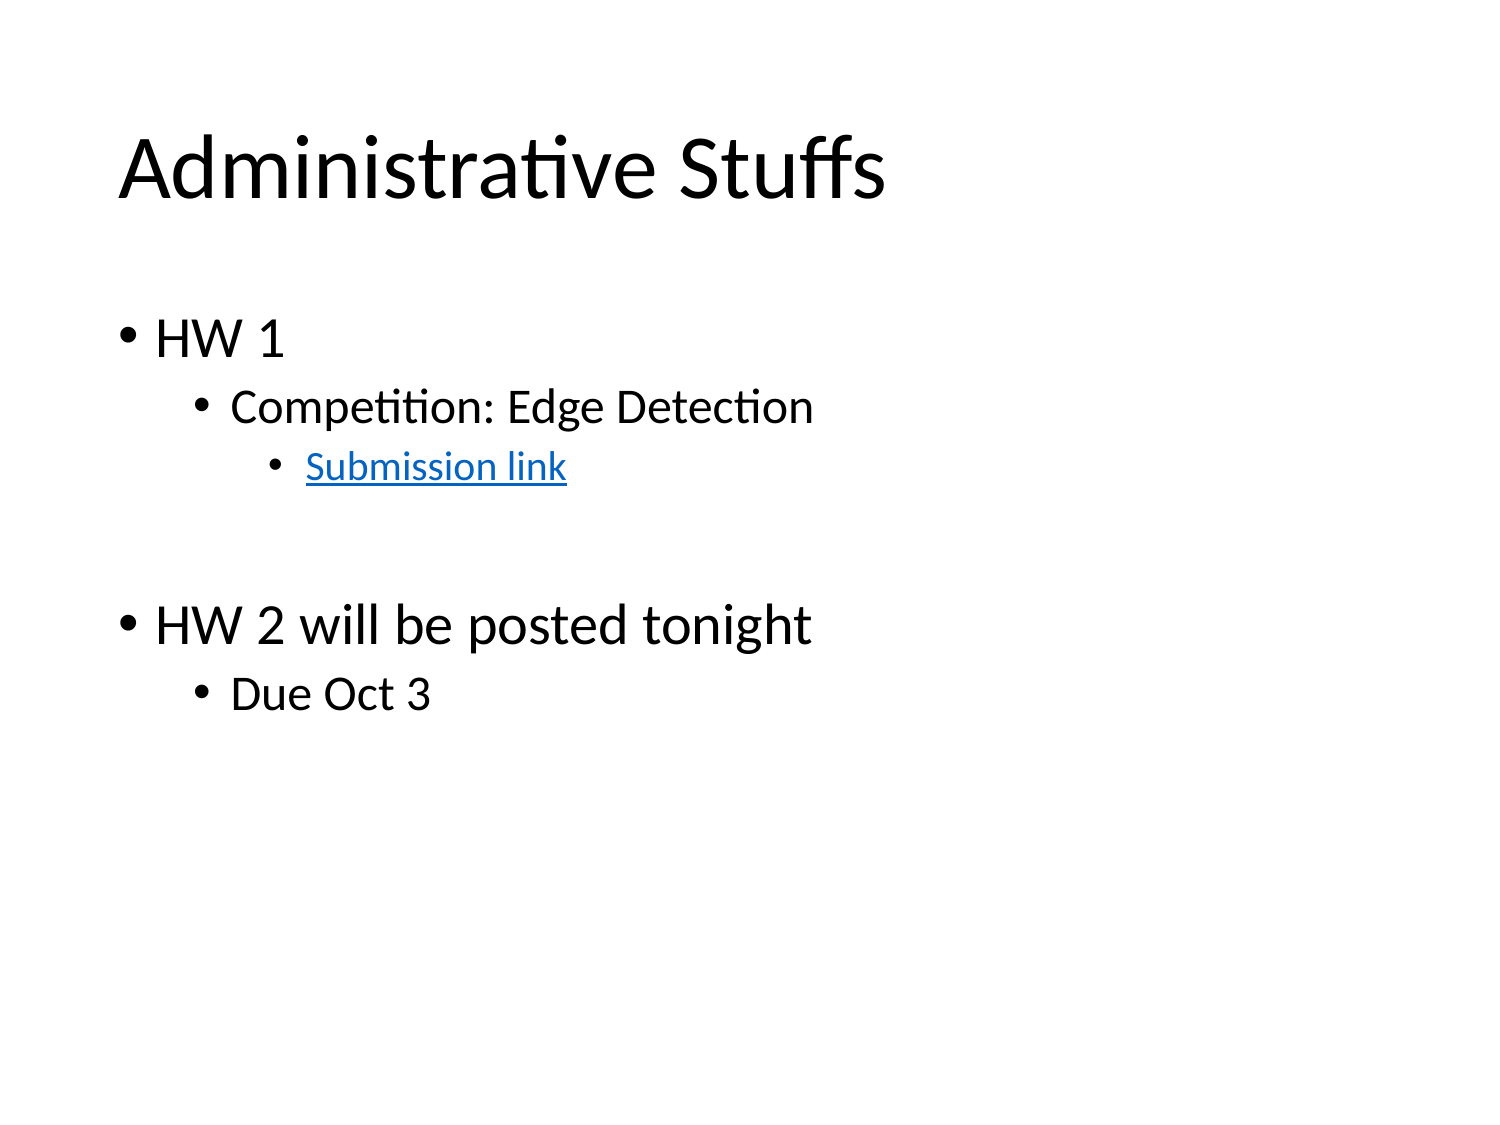

# Administrative Stuffs
HW 1
Competition: Edge Detection
Submission link

HW 2 will be posted tonight
Due Oct 3